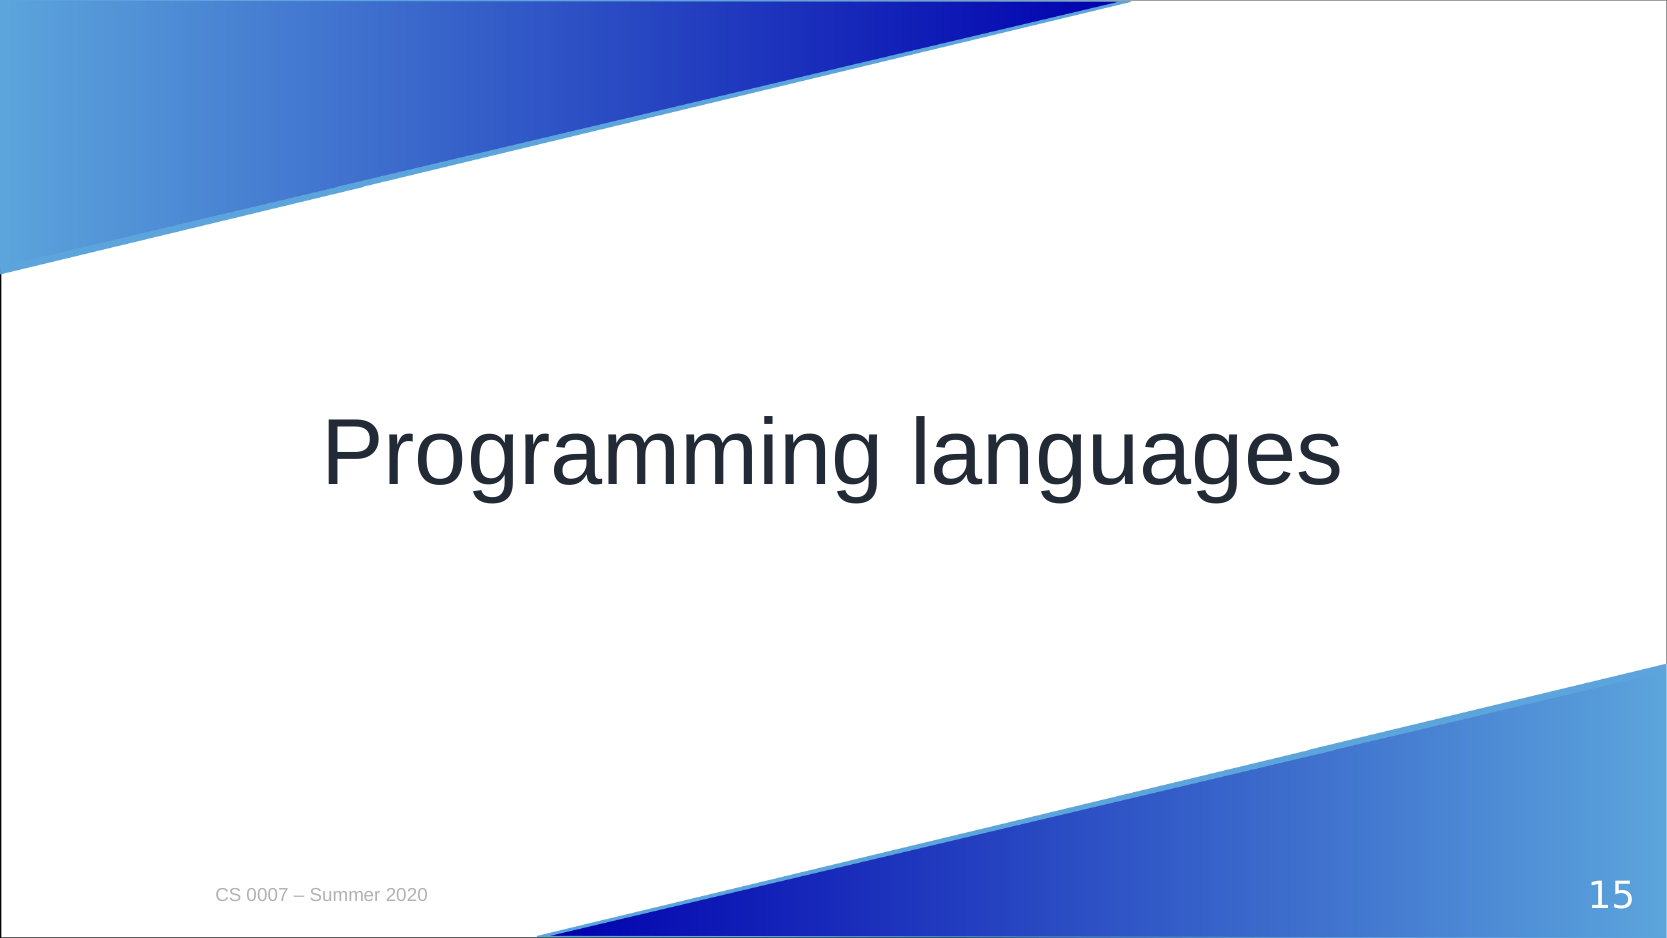

# Programming languages

CS 0007 – Summer 2020
15